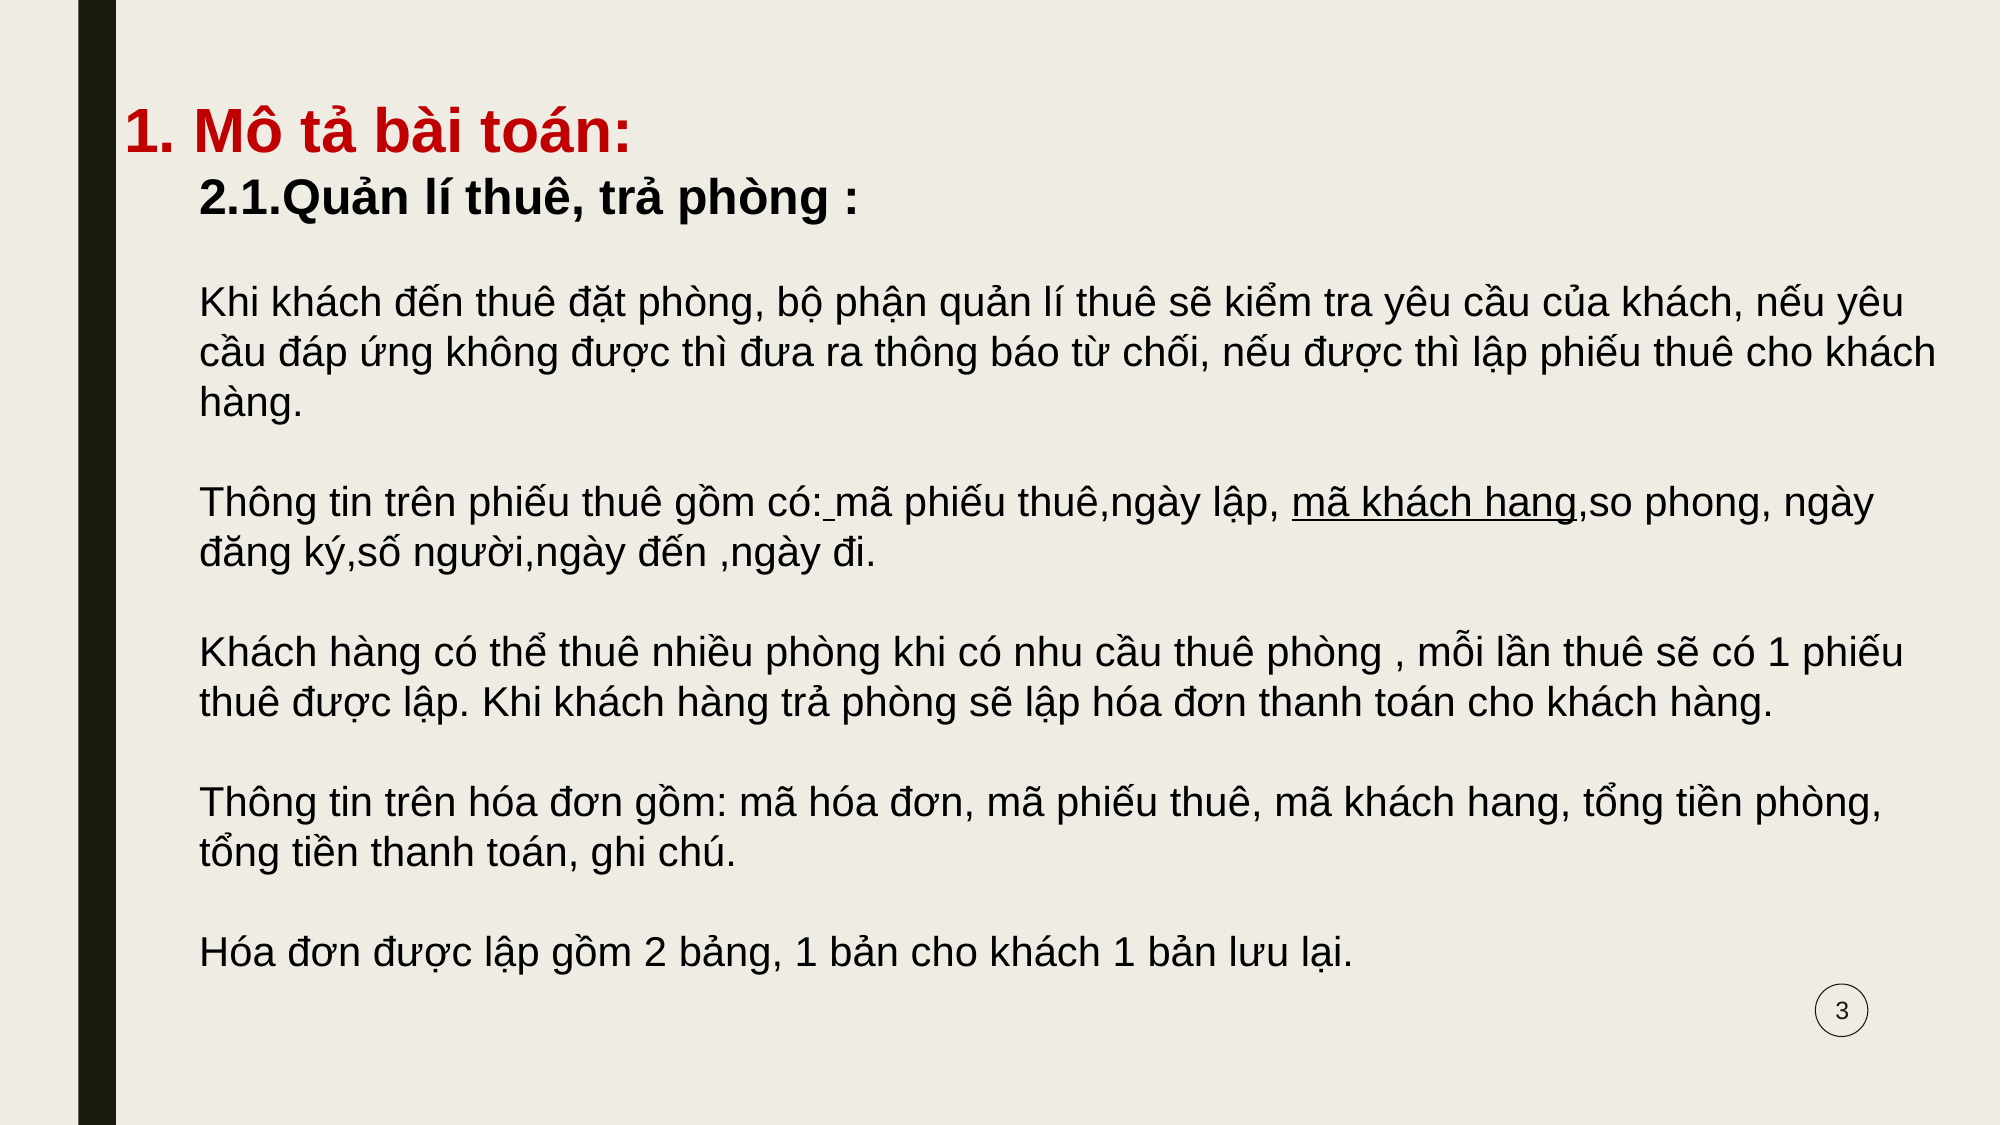

1. Mô tả bài toán:
2.1.Quản lí thuê, trả phòng :

Khi khách đến thuê đặt phòng, bộ phận quản lí thuê sẽ kiểm tra yêu cầu của khách, nếu yêu cầu đáp ứng không được thì đưa ra thông báo từ chối, nếu được thì lập phiếu thuê cho khách hàng.

Thông tin trên phiếu thuê gồm có: mã phiếu thuê,ngày lập, mã khách hang,so phong, ngày đăng ký,số người,ngày đến ,ngày đi.

Khách hàng có thể thuê nhiều phòng khi có nhu cầu thuê phòng , mỗi lần thuê sẽ có 1 phiếu thuê được lập. Khi khách hàng trả phòng sẽ lập hóa đơn thanh toán cho khách hàng.

Thông tin trên hóa đơn gồm: mã hóa đơn, mã phiếu thuê, mã khách hang, tổng tiền phòng, tổng tiền thanh toán, ghi chú.

Hóa đơn được lập gồm 2 bảng, 1 bản cho khách 1 bản lưu lại.

3